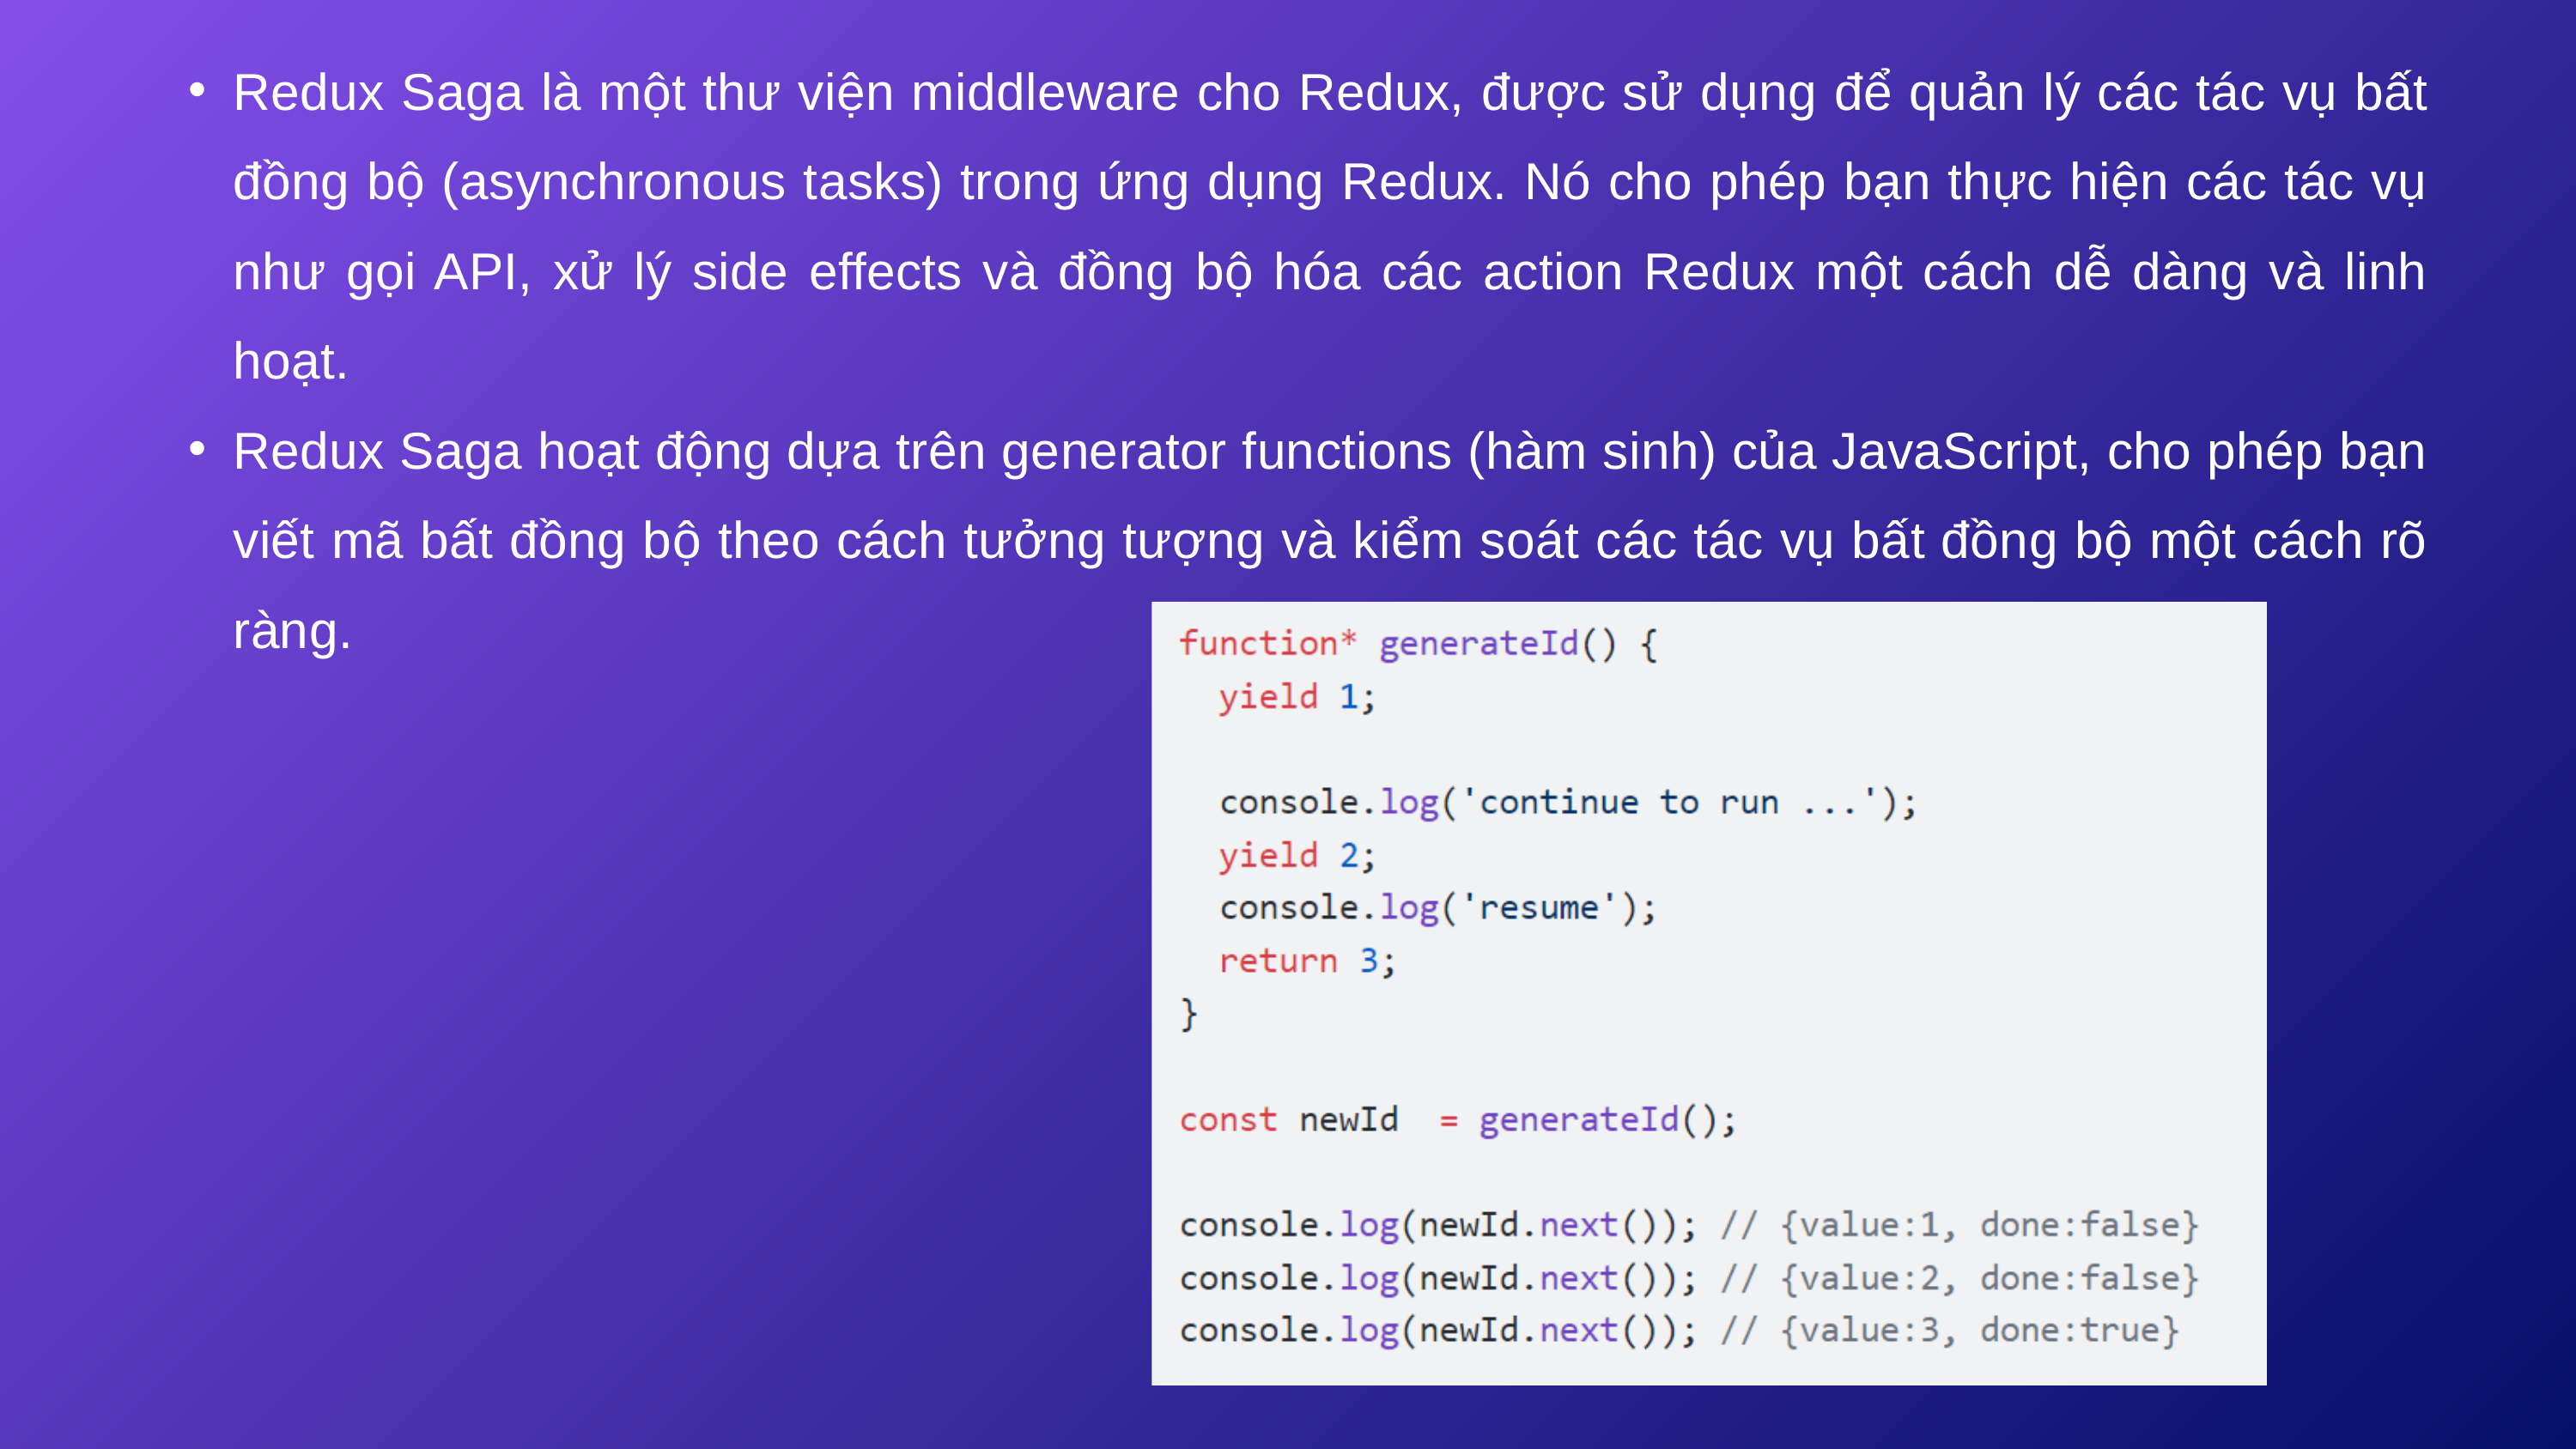

Redux Saga là một thư viện middleware cho Redux, được sử dụng để quản lý các tác vụ bất đồng bộ (asynchronous tasks) trong ứng dụng Redux. Nó cho phép bạn thực hiện các tác vụ như gọi API, xử lý side effects và đồng bộ hóa các action Redux một cách dễ dàng và linh hoạt.
Redux Saga hoạt động dựa trên generator functions (hàm sinh) của JavaScript, cho phép bạn viết mã bất đồng bộ theo cách tưởng tượng và kiểm soát các tác vụ bất đồng bộ một cách rõ ràng.